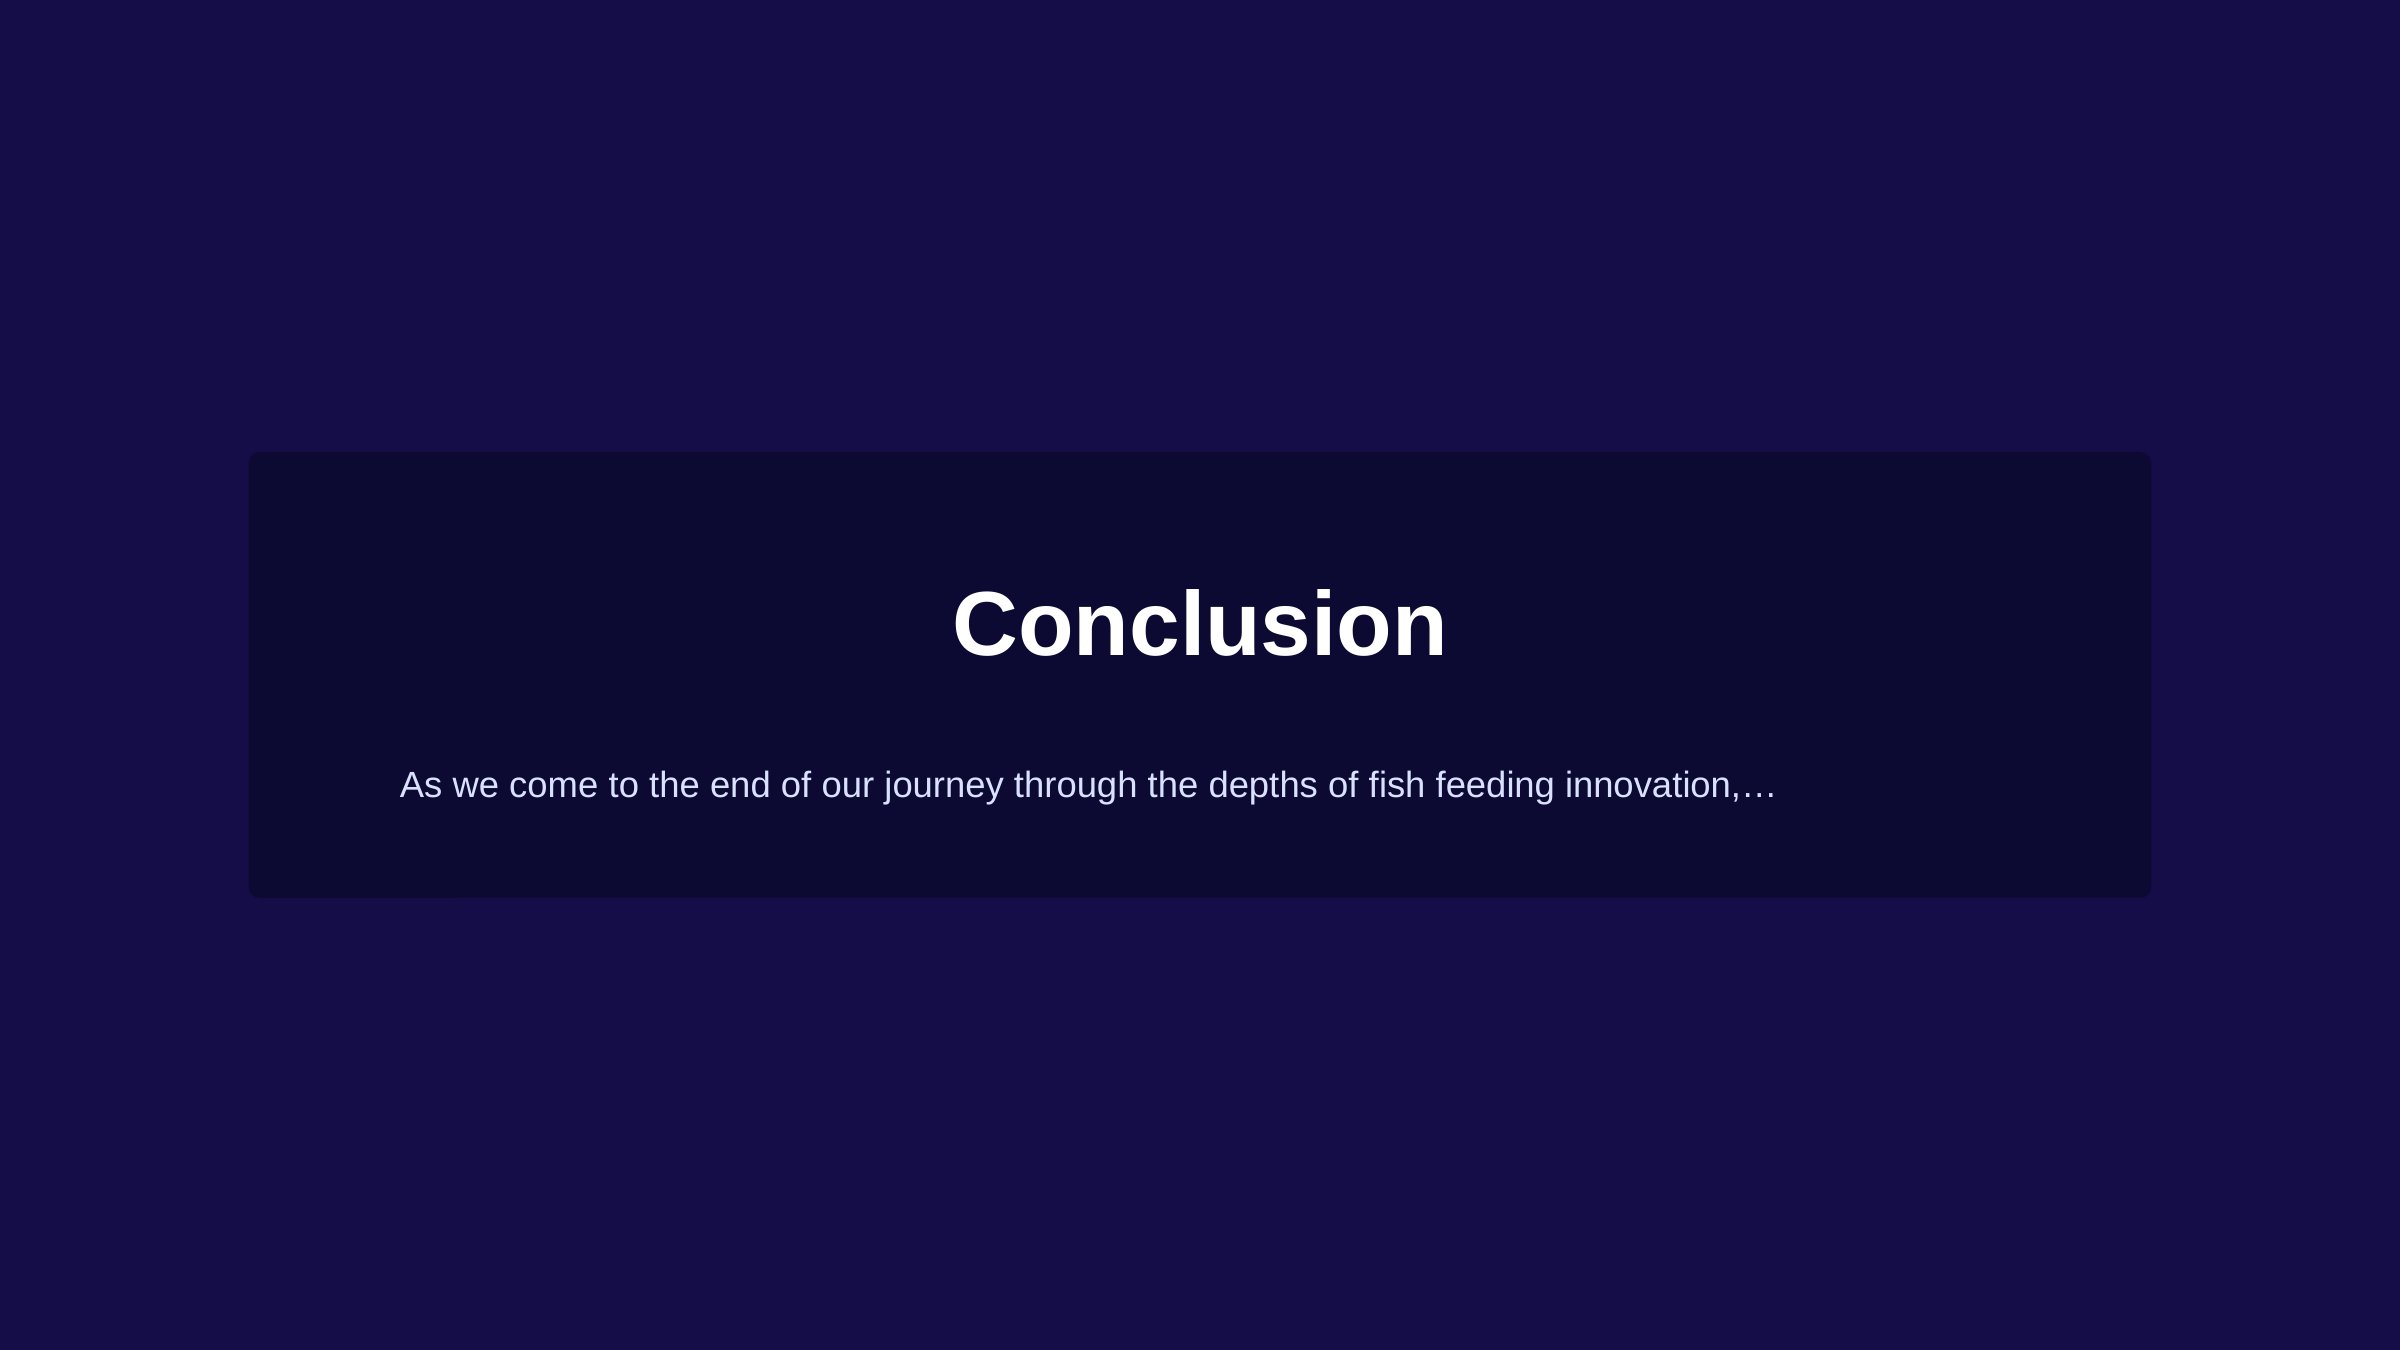

Conclusion
As we come to the end of our journey through the depths of fish feeding innovation,…